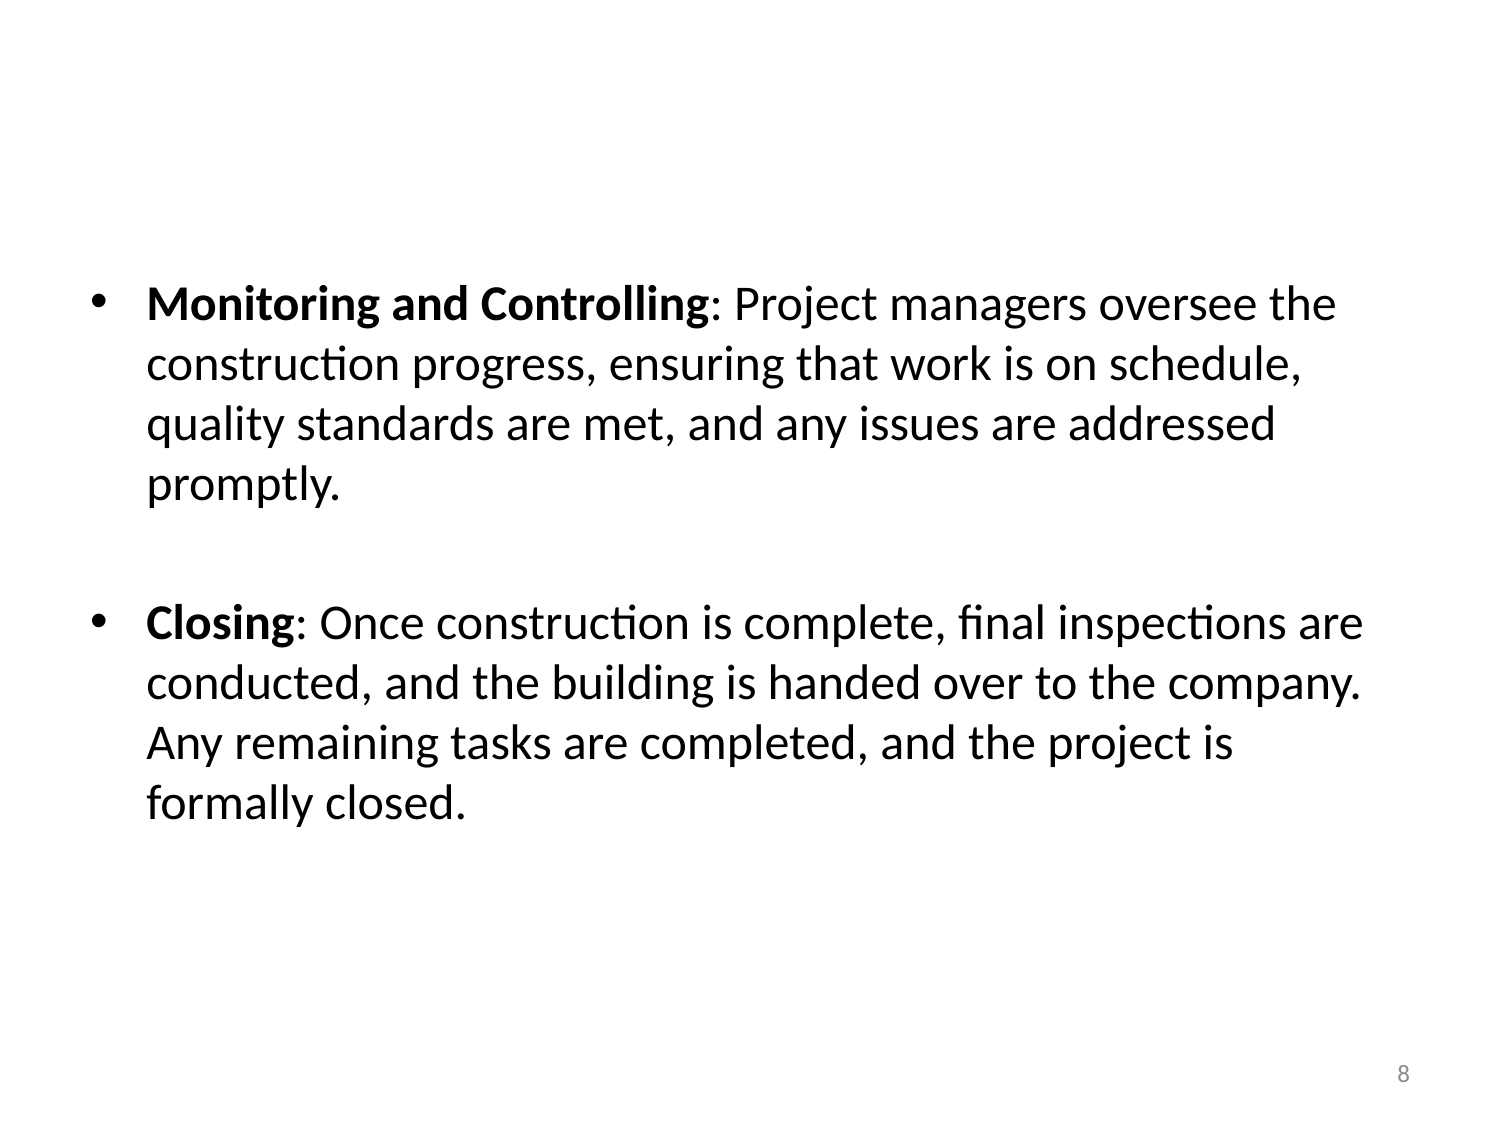

Monitoring and Controlling: Project managers oversee the construction progress, ensuring that work is on schedule, quality standards are met, and any issues are addressed promptly.

Closing: Once construction is complete, final inspections are conducted, and the building is handed over to the company. Any remaining tasks are completed, and the project is formally closed.

8